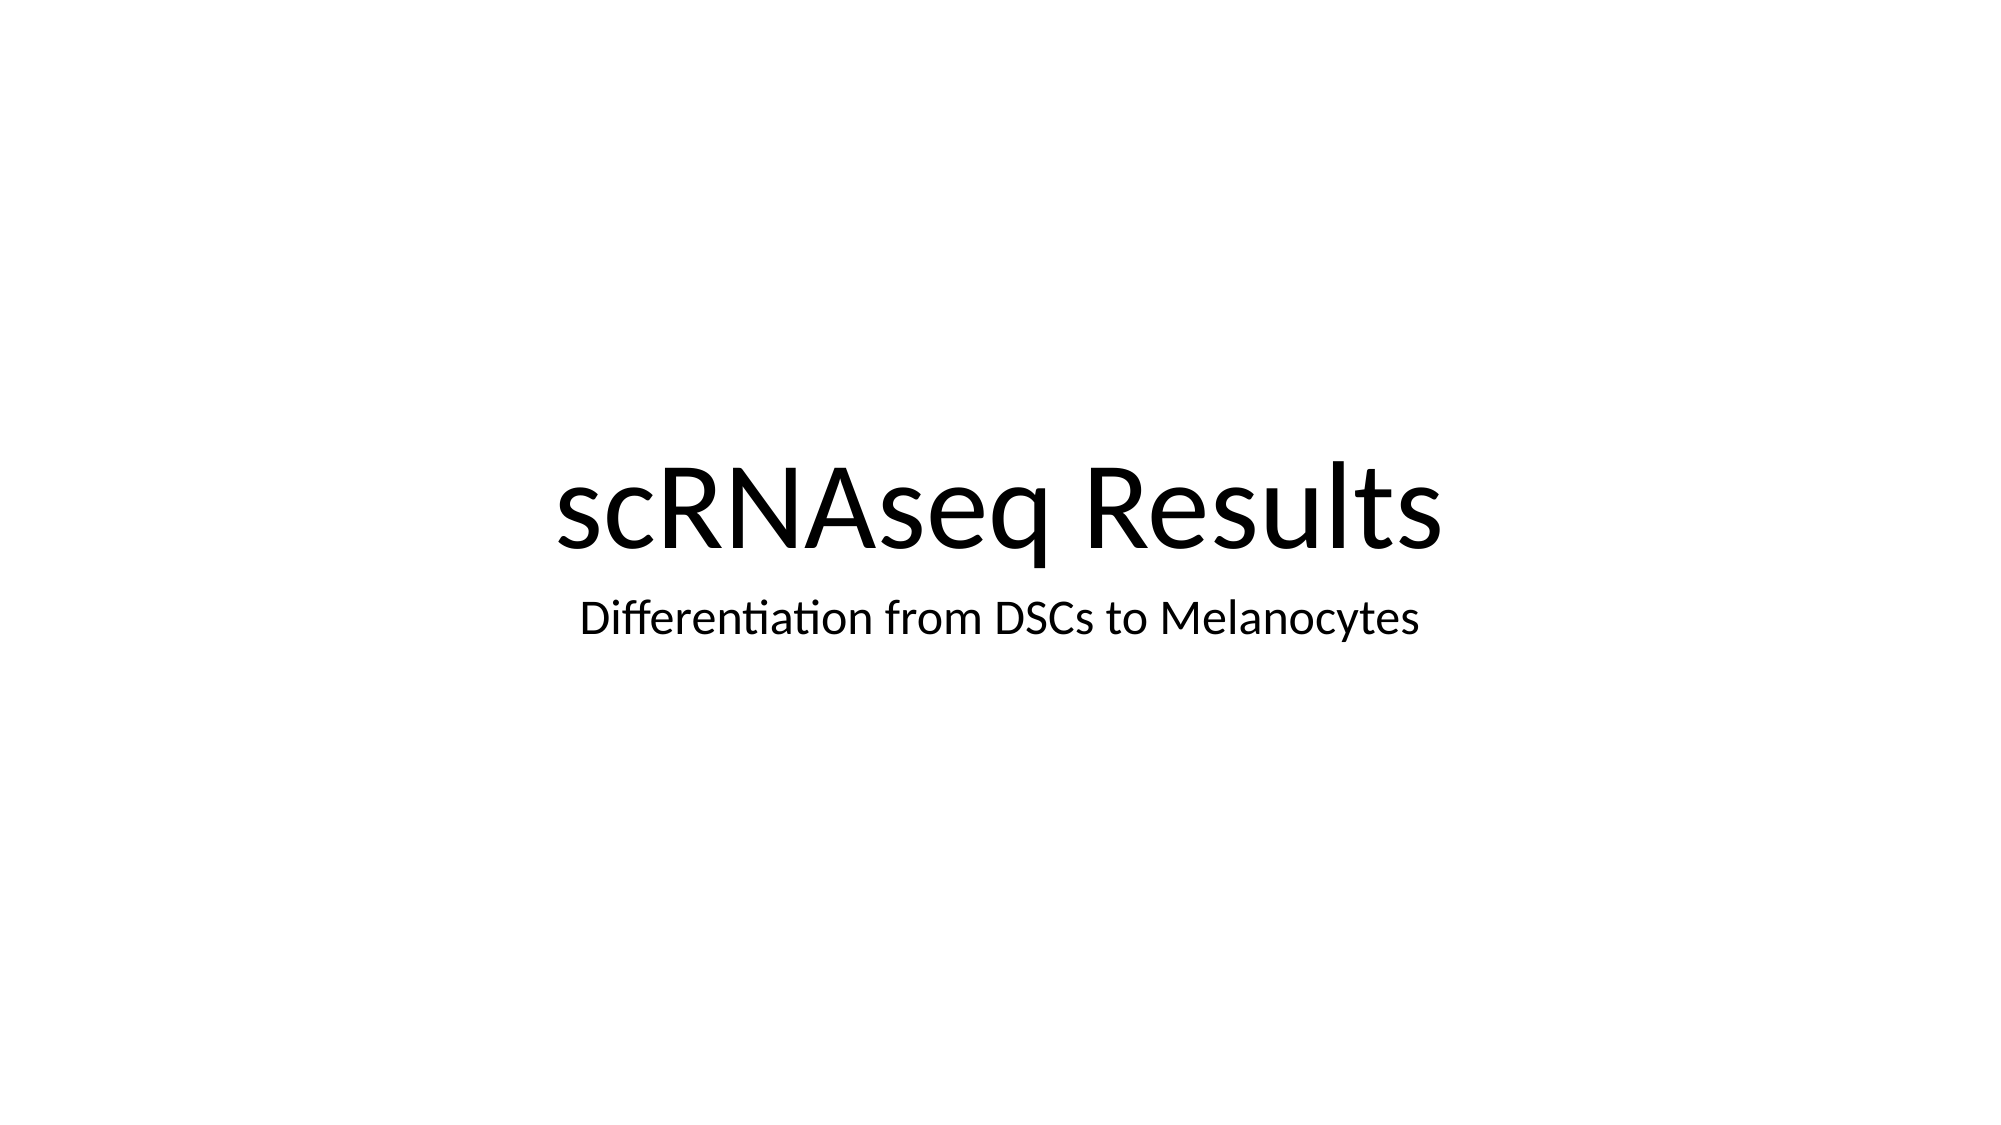

# scRNAseq Results
Differentiation from DSCs to Melanocytes